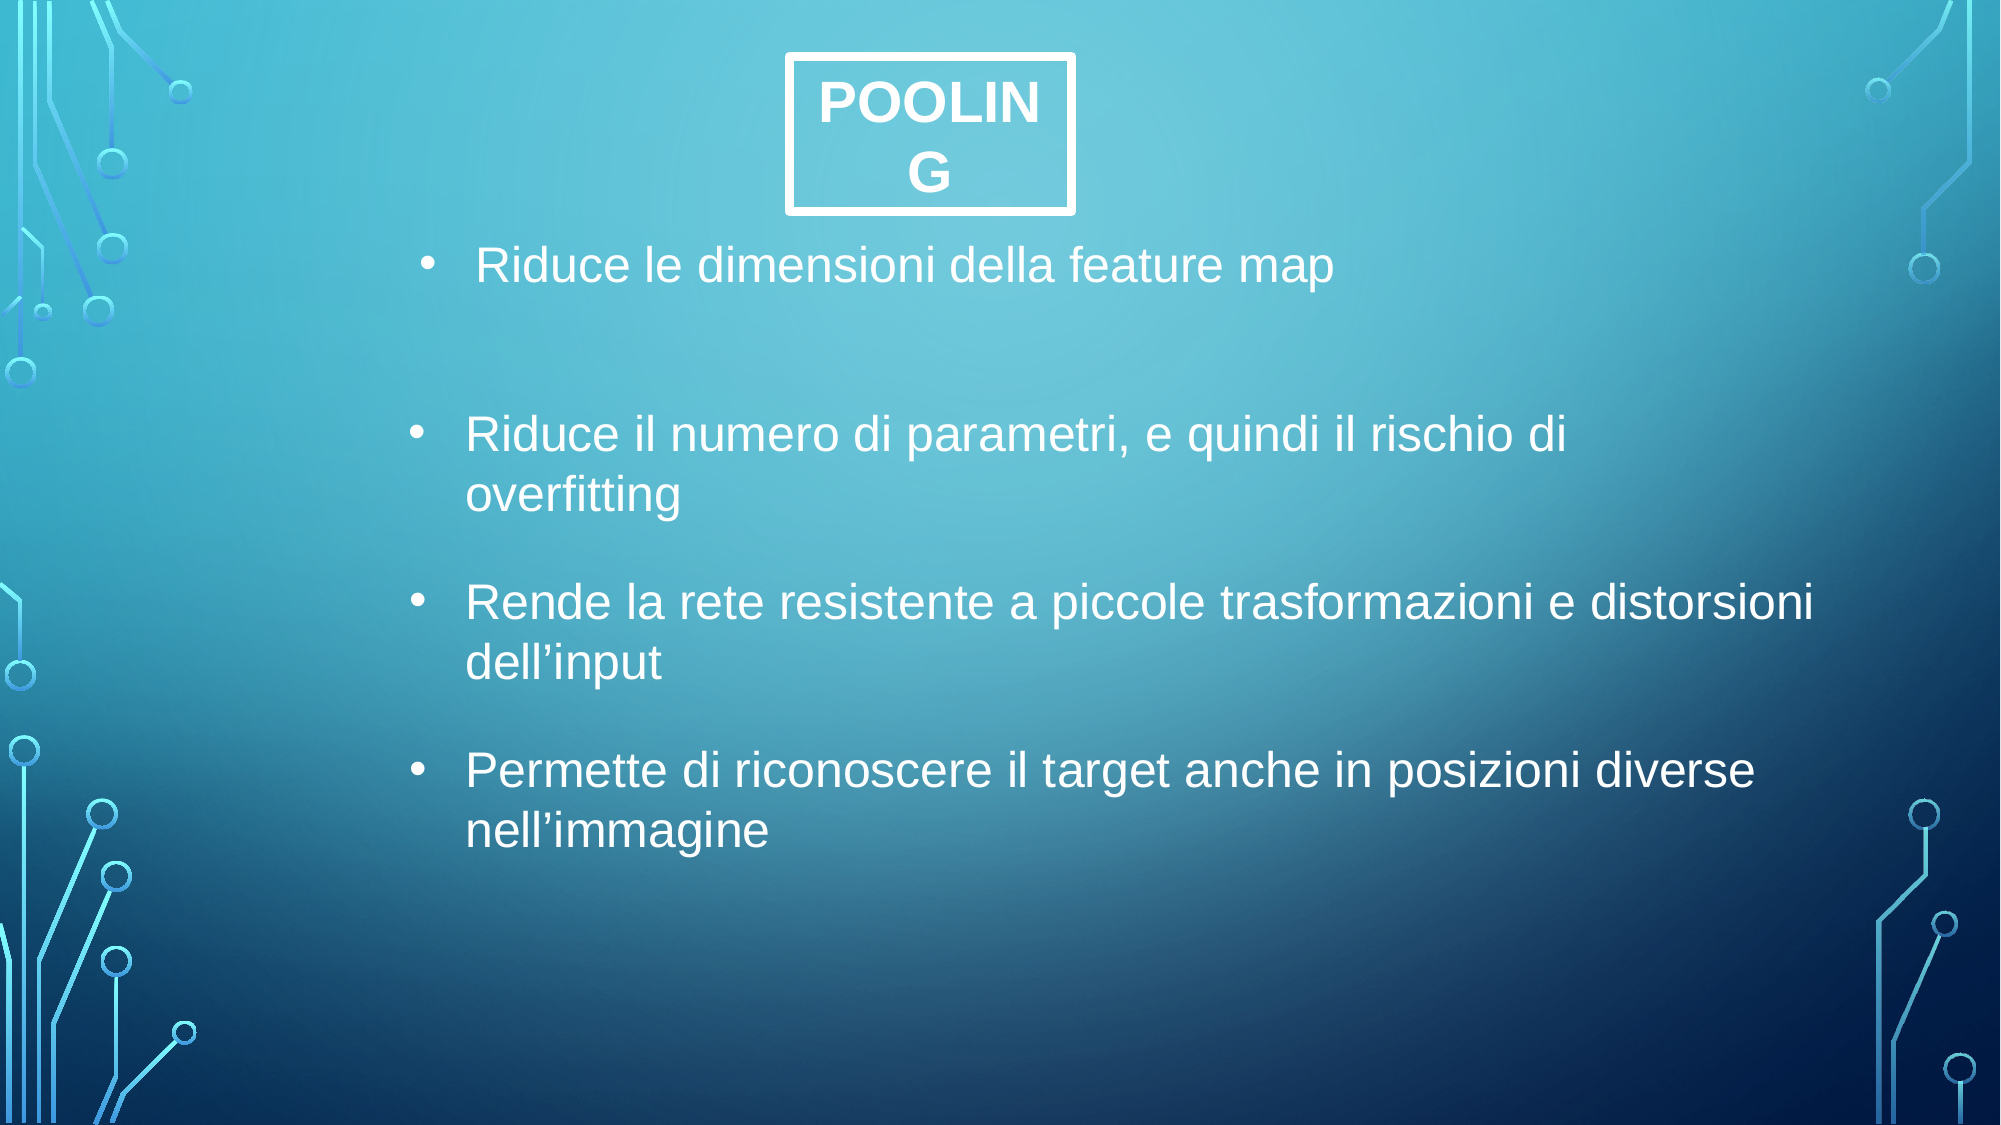

POOLING
Riduce le dimensioni della feature map
Riduce il numero di parametri, e quindi il rischio di overfitting
Rende la rete resistente a piccole trasformazioni e distorsioni dell’input
Permette di riconoscere il target anche in posizioni diverse nell’immagine